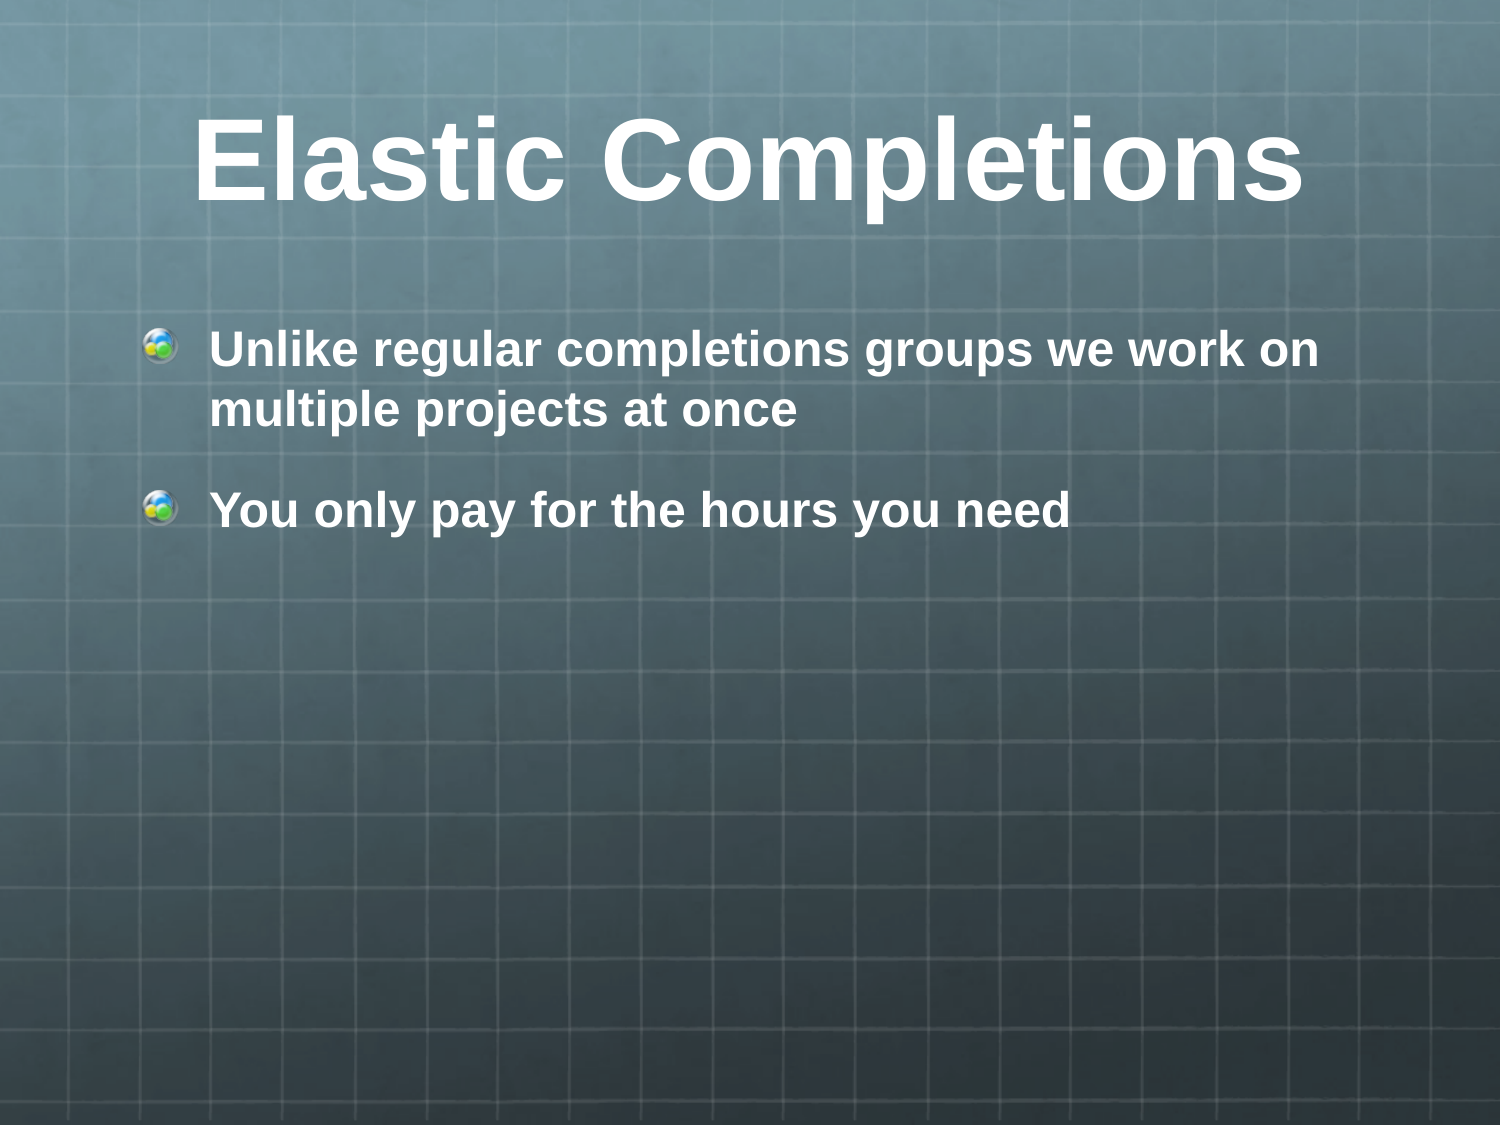

# Elastic Completions
Unlike regular completions groups we work on multiple projects at once
You only pay for the hours you need